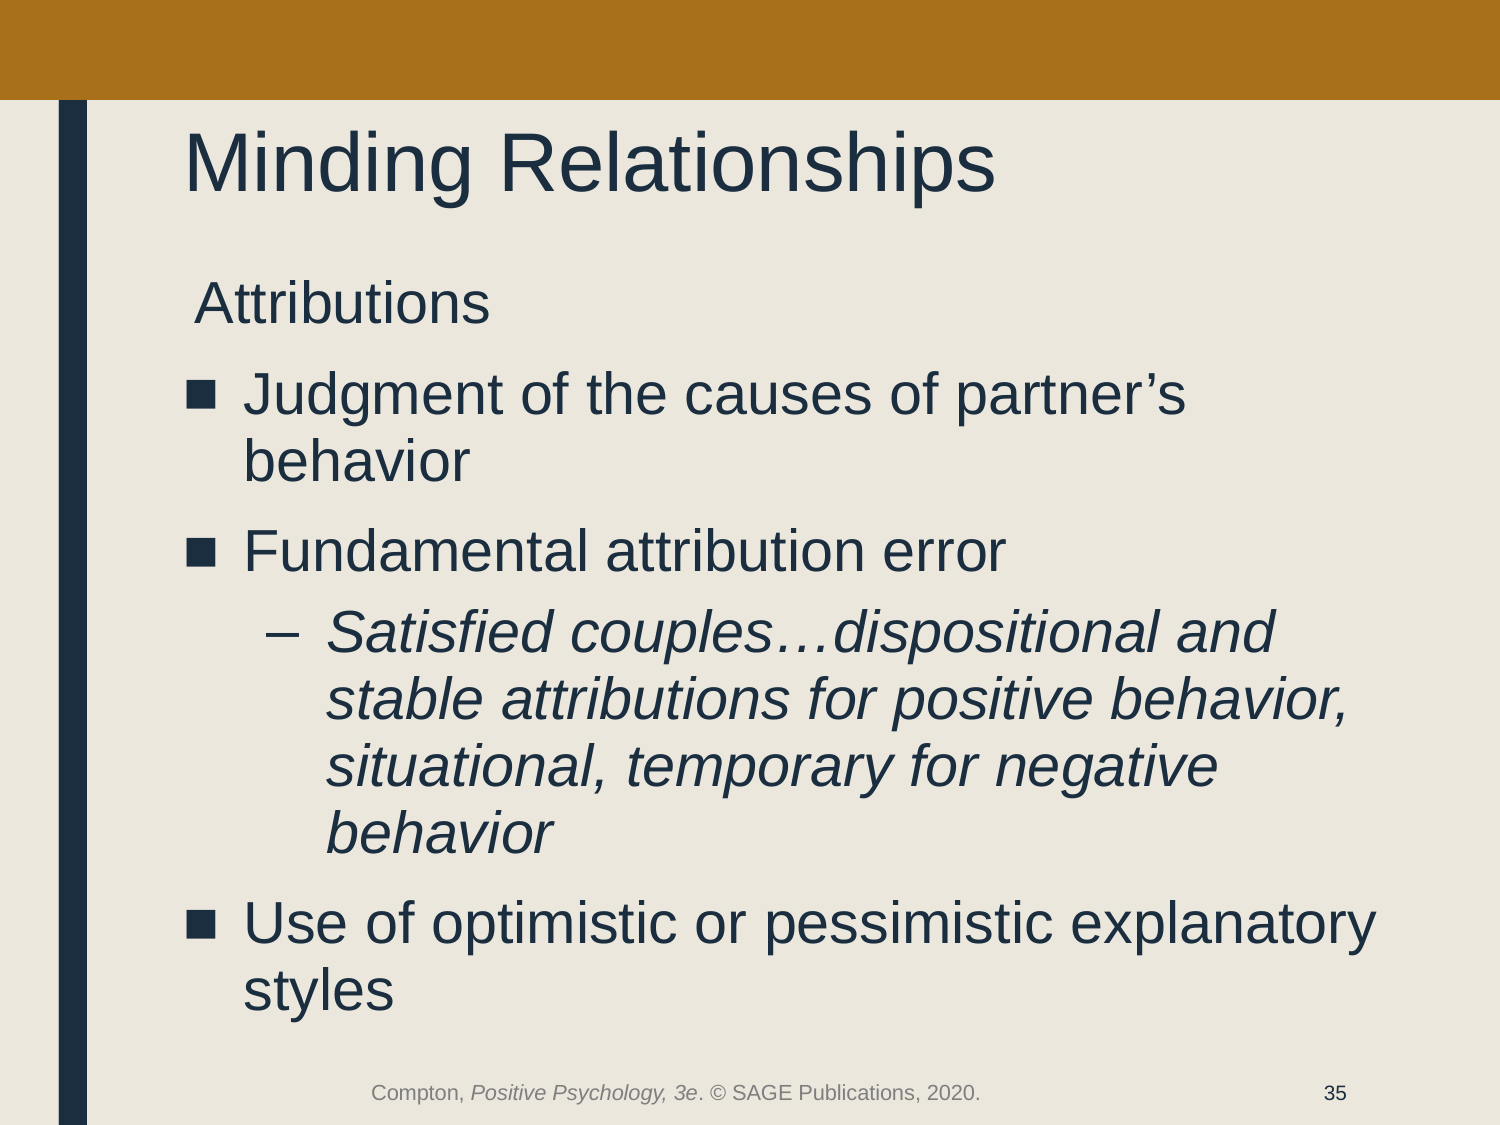

# Minding Relationships
 Attributions
Judgment of the causes of partner’s behavior
Fundamental attribution error
Satisfied couples…dispositional and stable attributions for positive behavior, situational, temporary for negative behavior
Use of optimistic or pessimistic explanatory styles

Compton, Positive Psychology, 3e. © SAGE Publications, 2020.
35